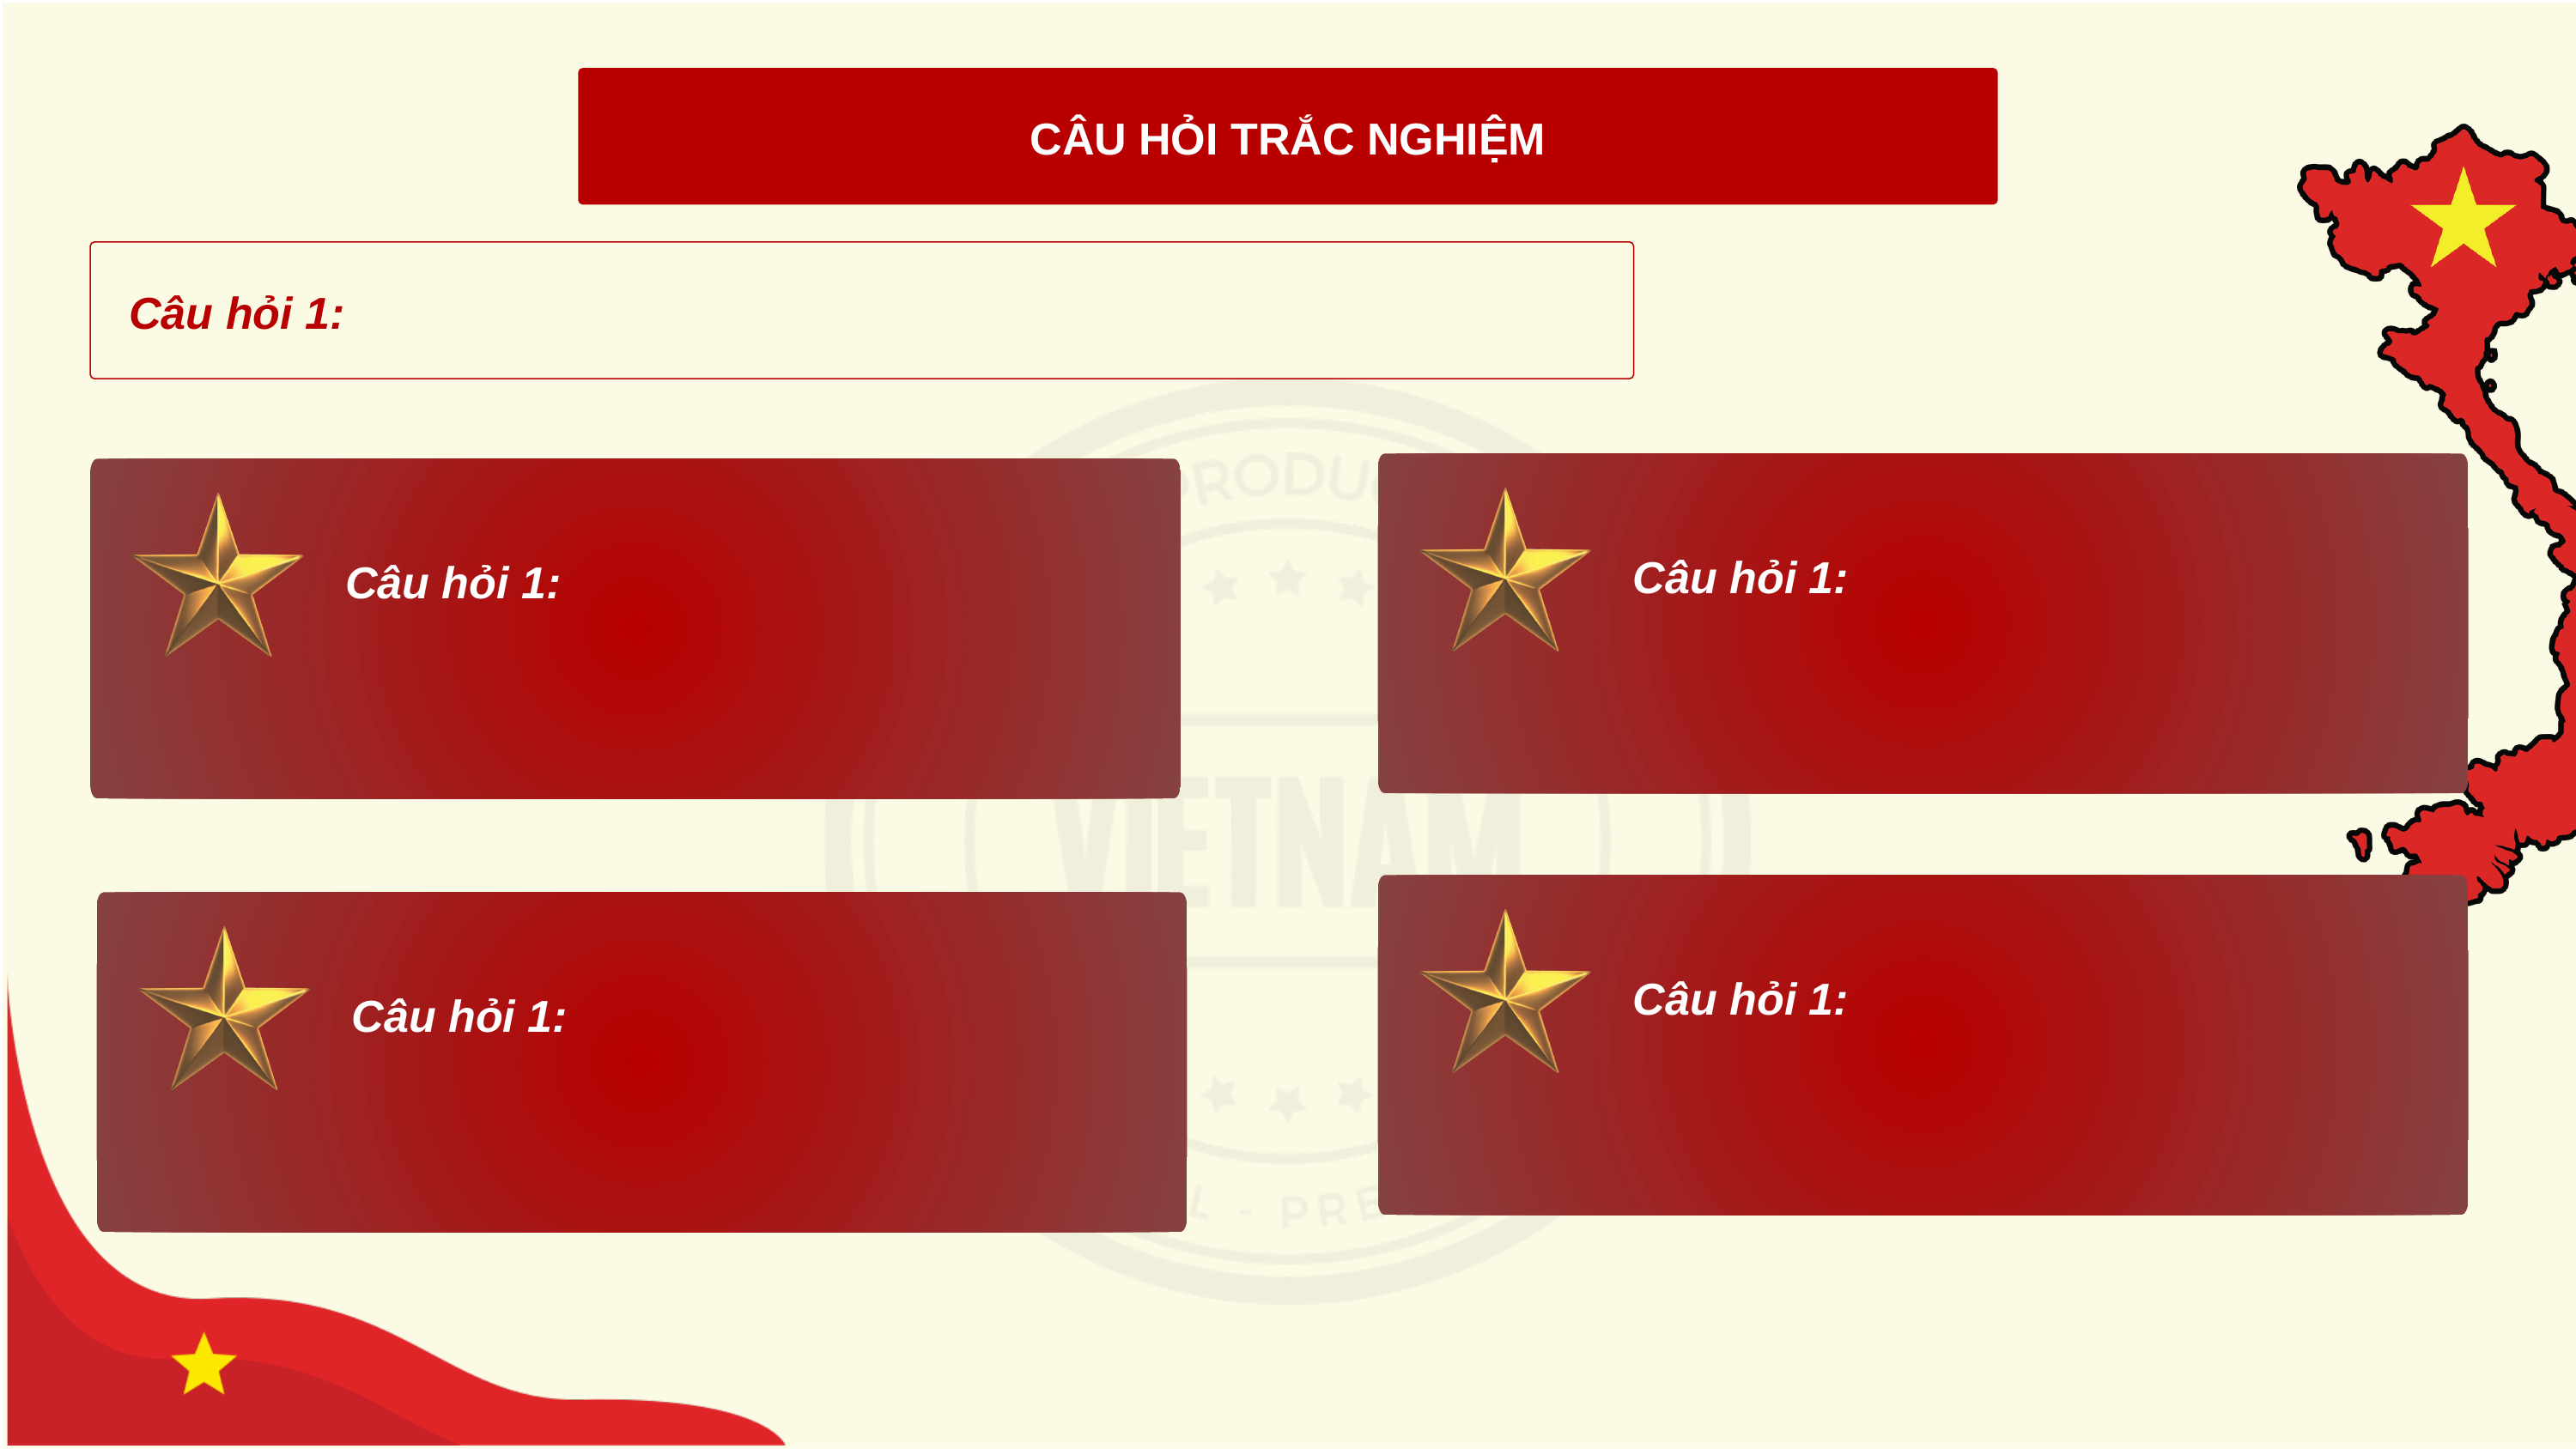

CÂU HỎI TRẮC NGHIỆM

Câu hỏi 1:

Câu hỏi 1:
Câu hỏi 1:

Câu hỏi 1:

Câu hỏi 1: